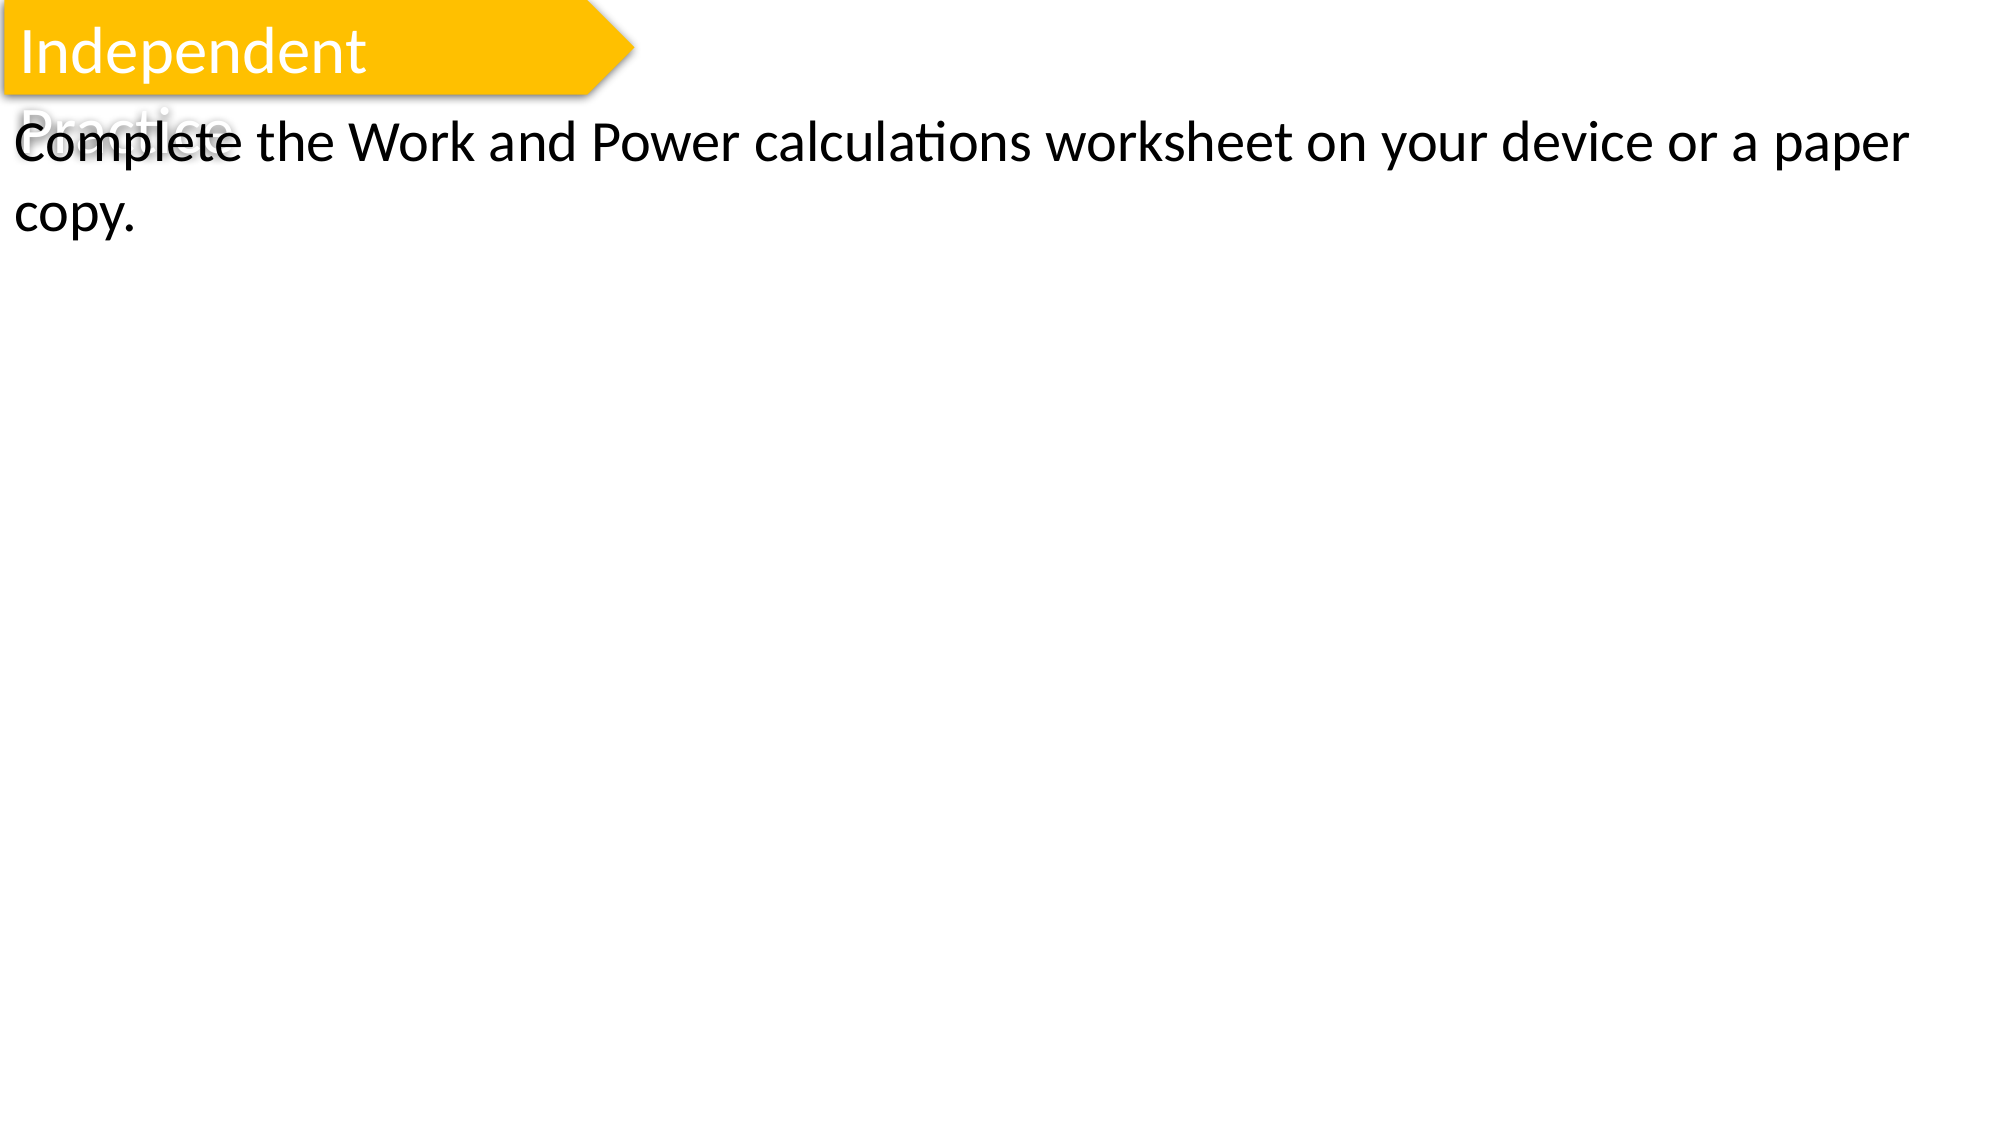

Independent Practice
Complete the Work and Power calculations worksheet on your device or a paper copy.